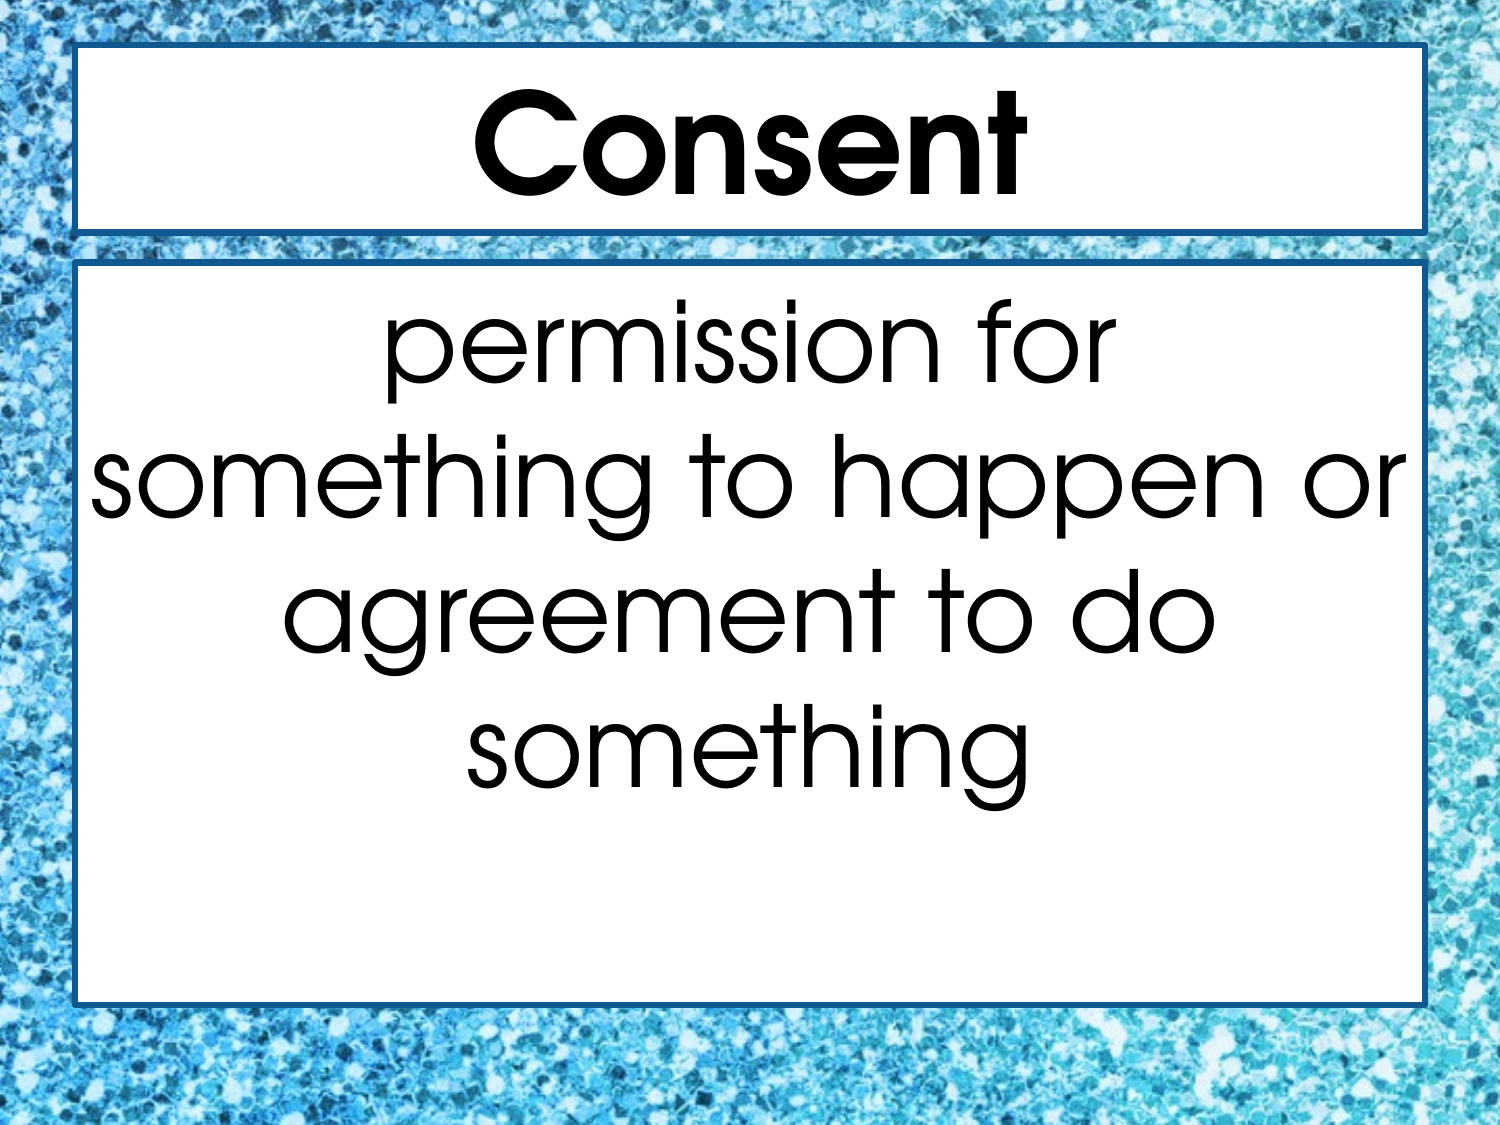

# Consent
permission for something to happen or agreement to do something